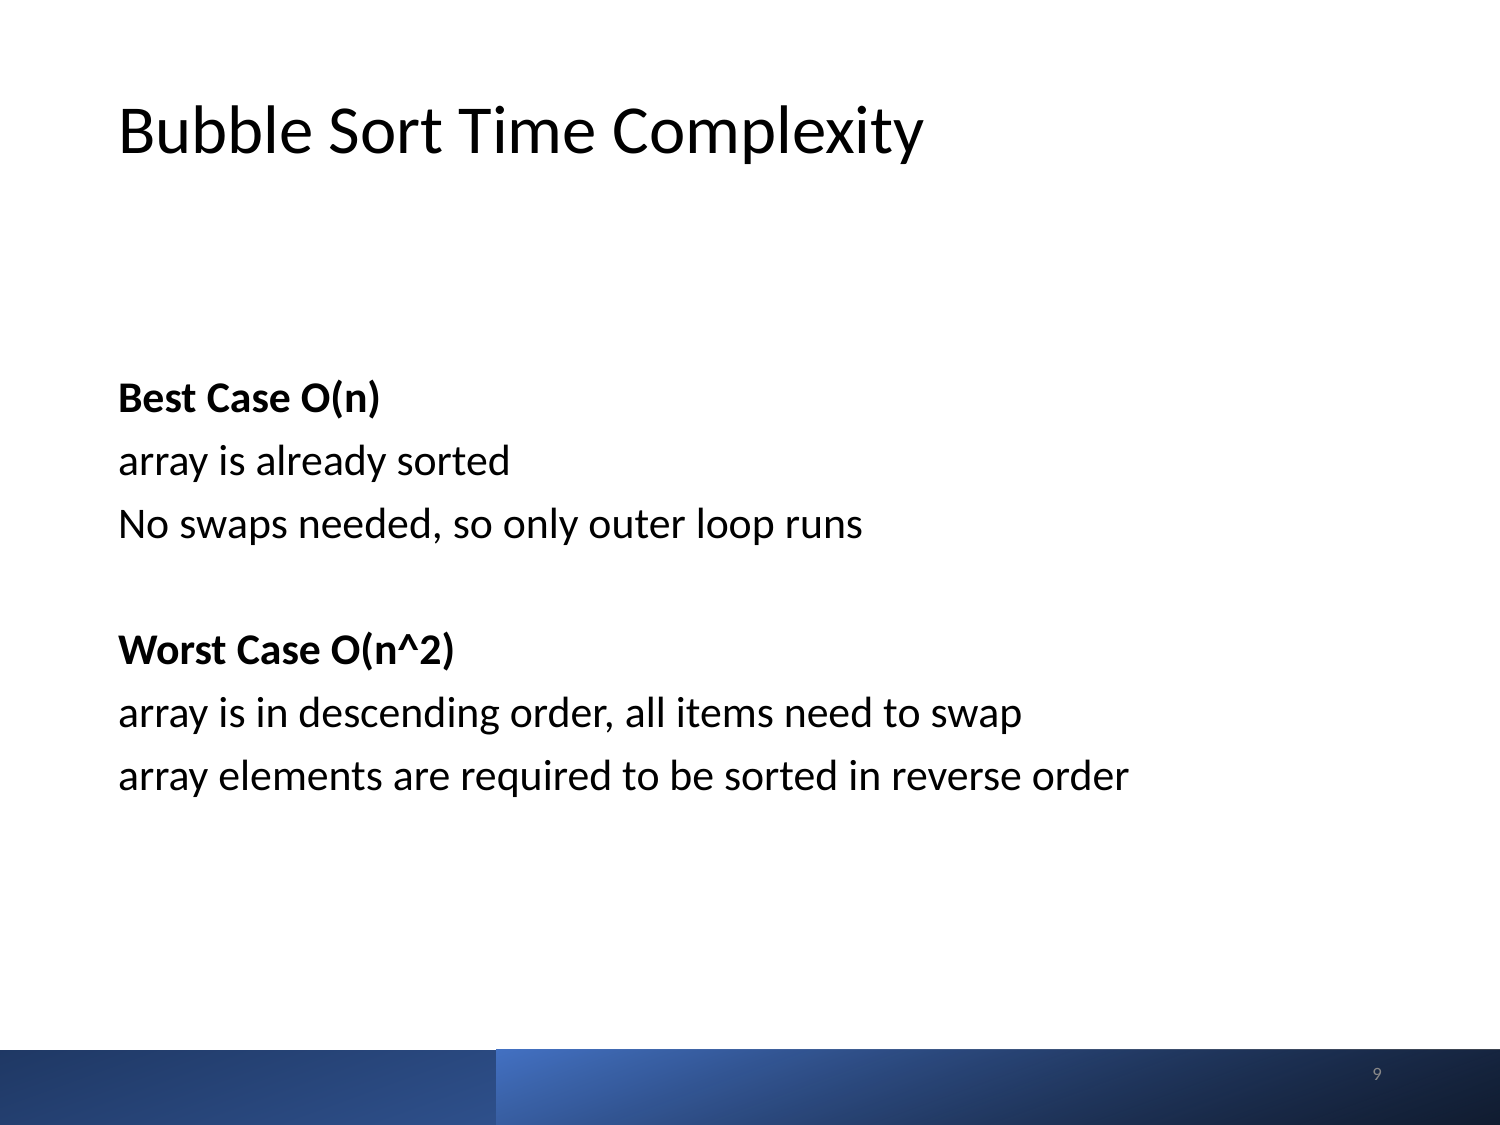

# Bubble Sort Time Complexity

Best Case O(n)
array is already sorted
No swaps needed, so only outer loop runs

Worst Case O(n^2)
array is in descending order, all items need to swap
array elements are required to be sorted in reverse order

9